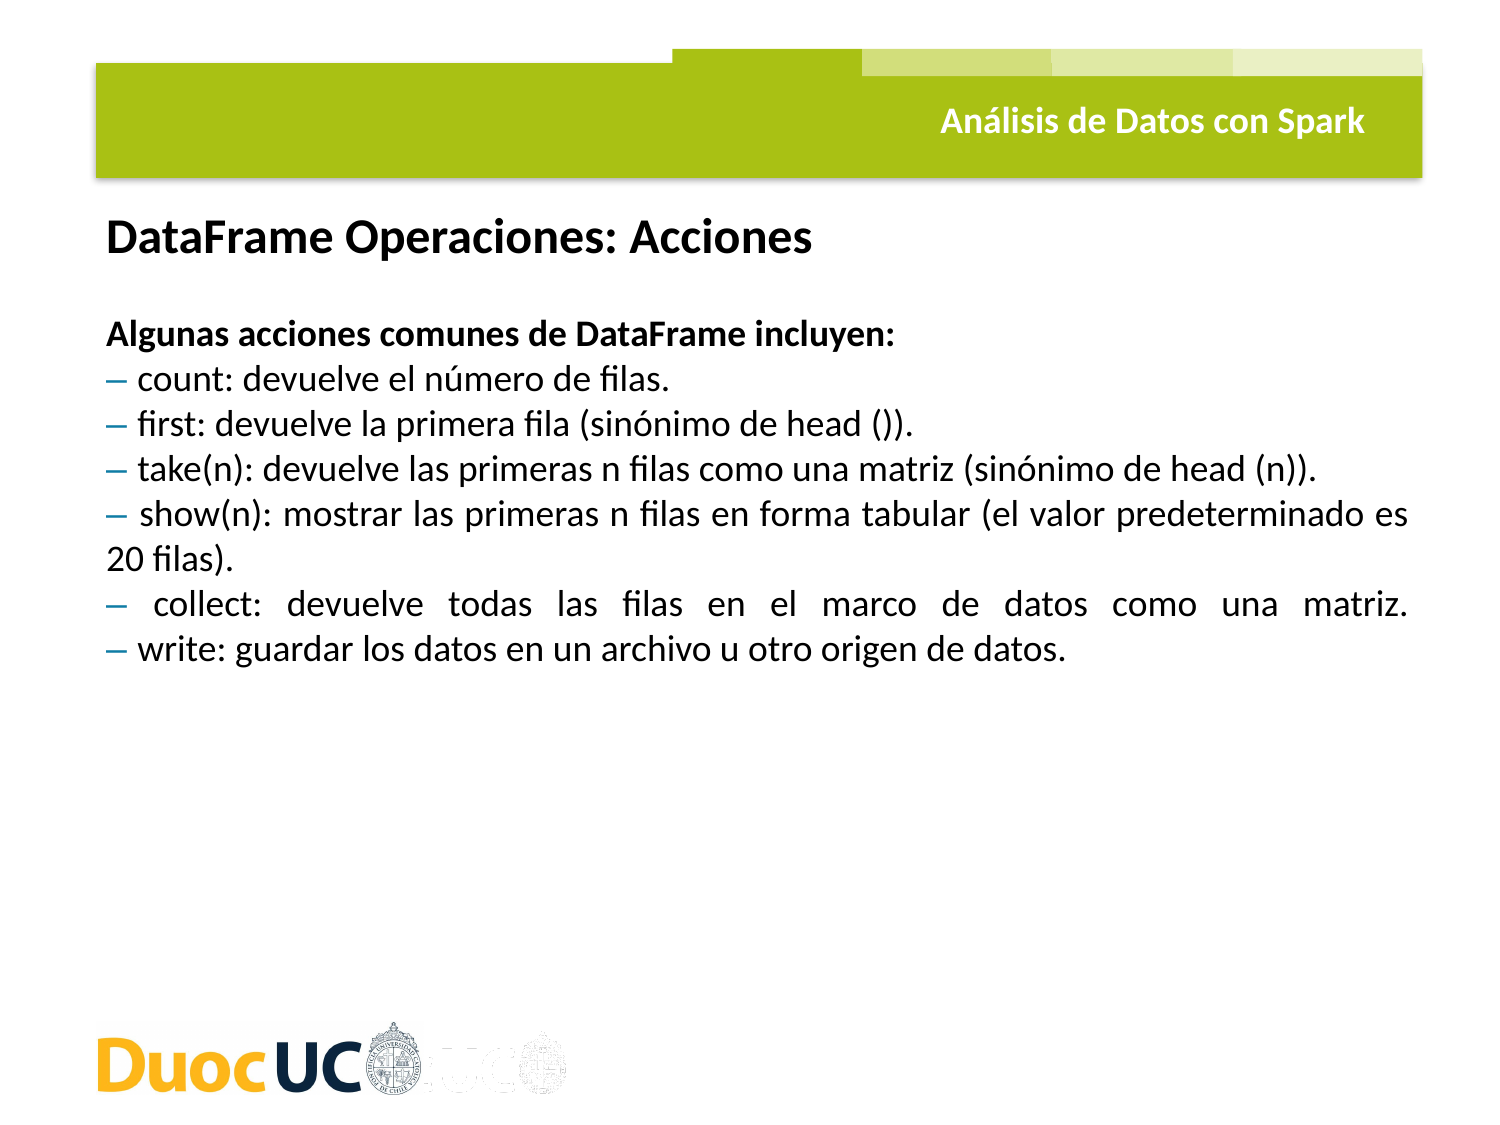

Análisis de Datos con Spark
DataFrame Operaciones: Acciones
Algunas acciones comunes de DataFrame incluyen:
– count: devuelve el número de filas.
– first: devuelve la primera fila (sinónimo de head ()).
– take(n): devuelve las primeras n filas como una matriz (sinónimo de head (n)).
– show(n): mostrar las primeras n filas en forma tabular (el valor predeterminado es 20 filas).
– collect: devuelve todas las filas en el marco de datos como una matriz.
– write: guardar los datos en un archivo u otro origen de datos.